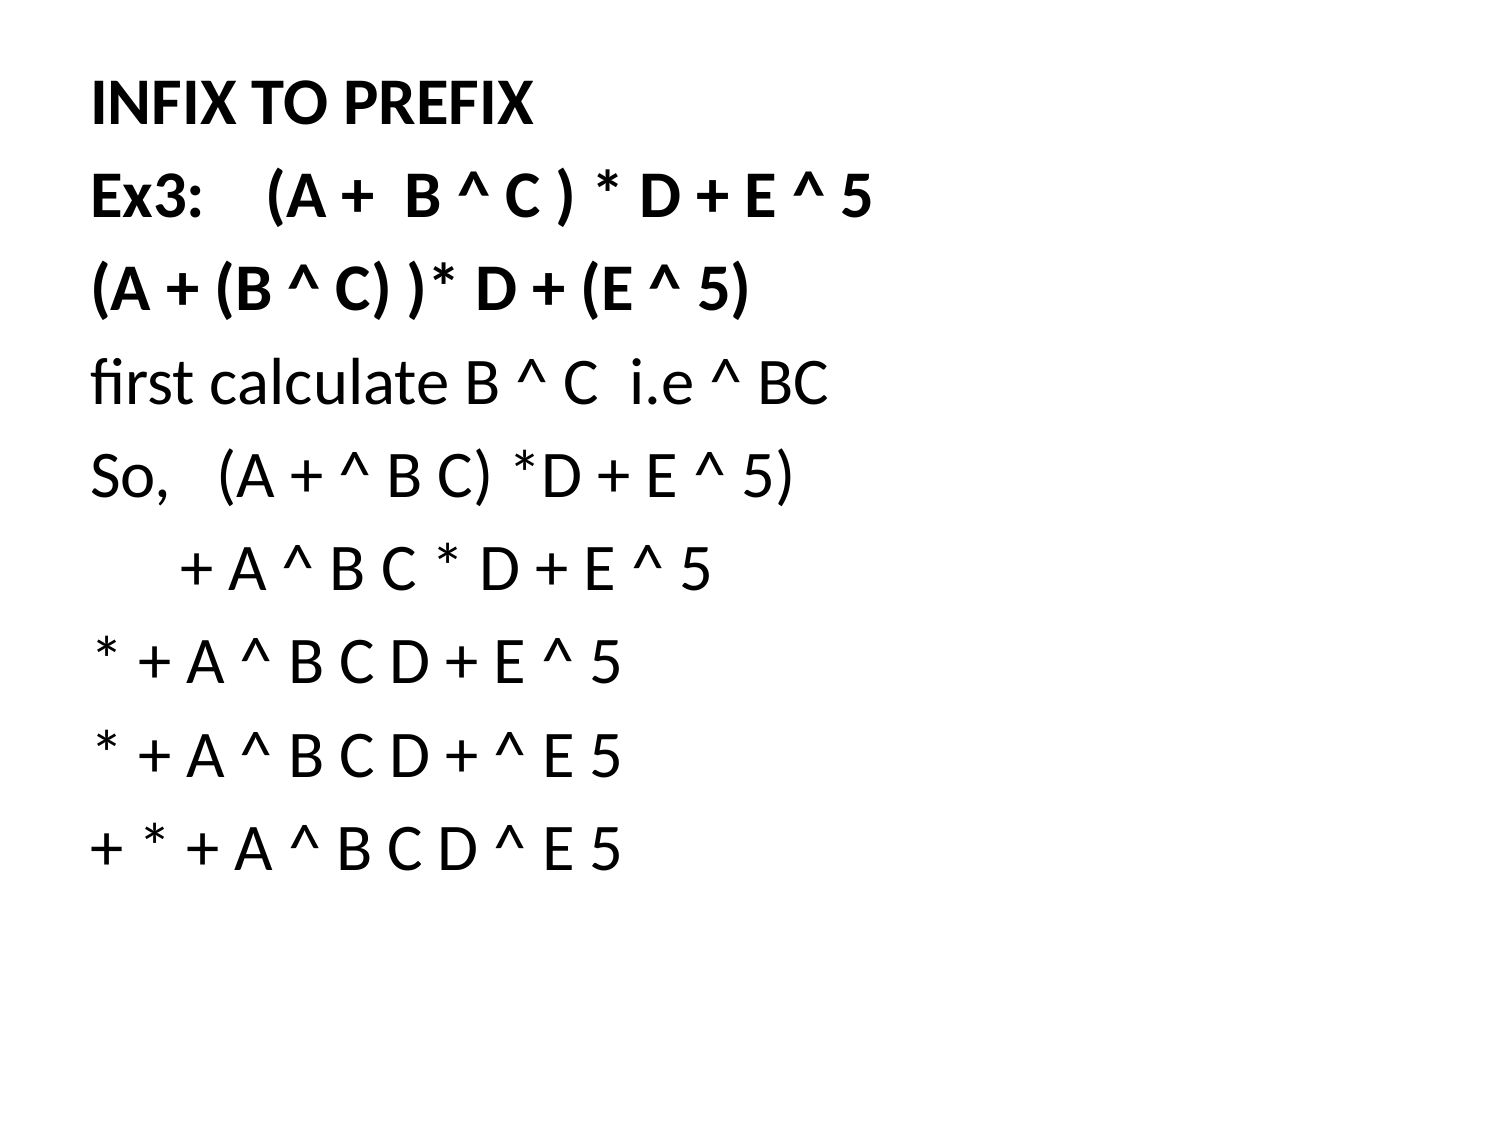

INFIX TO PREFIX
Ex3:    (A +  B ^ C ) * D + E ^ 5
(A + (B ^ C) )* D + (E ^ 5)
first calculate B ^ C  i.e ^ BC
So,   (A + ^ B C) *D + E ^ 5)
      + A ^ B C * D + E ^ 5
* + A ^ B C D + E ^ 5
* + A ^ B C D + ^ E 5
+ * + A ^ B C D ^ E 5